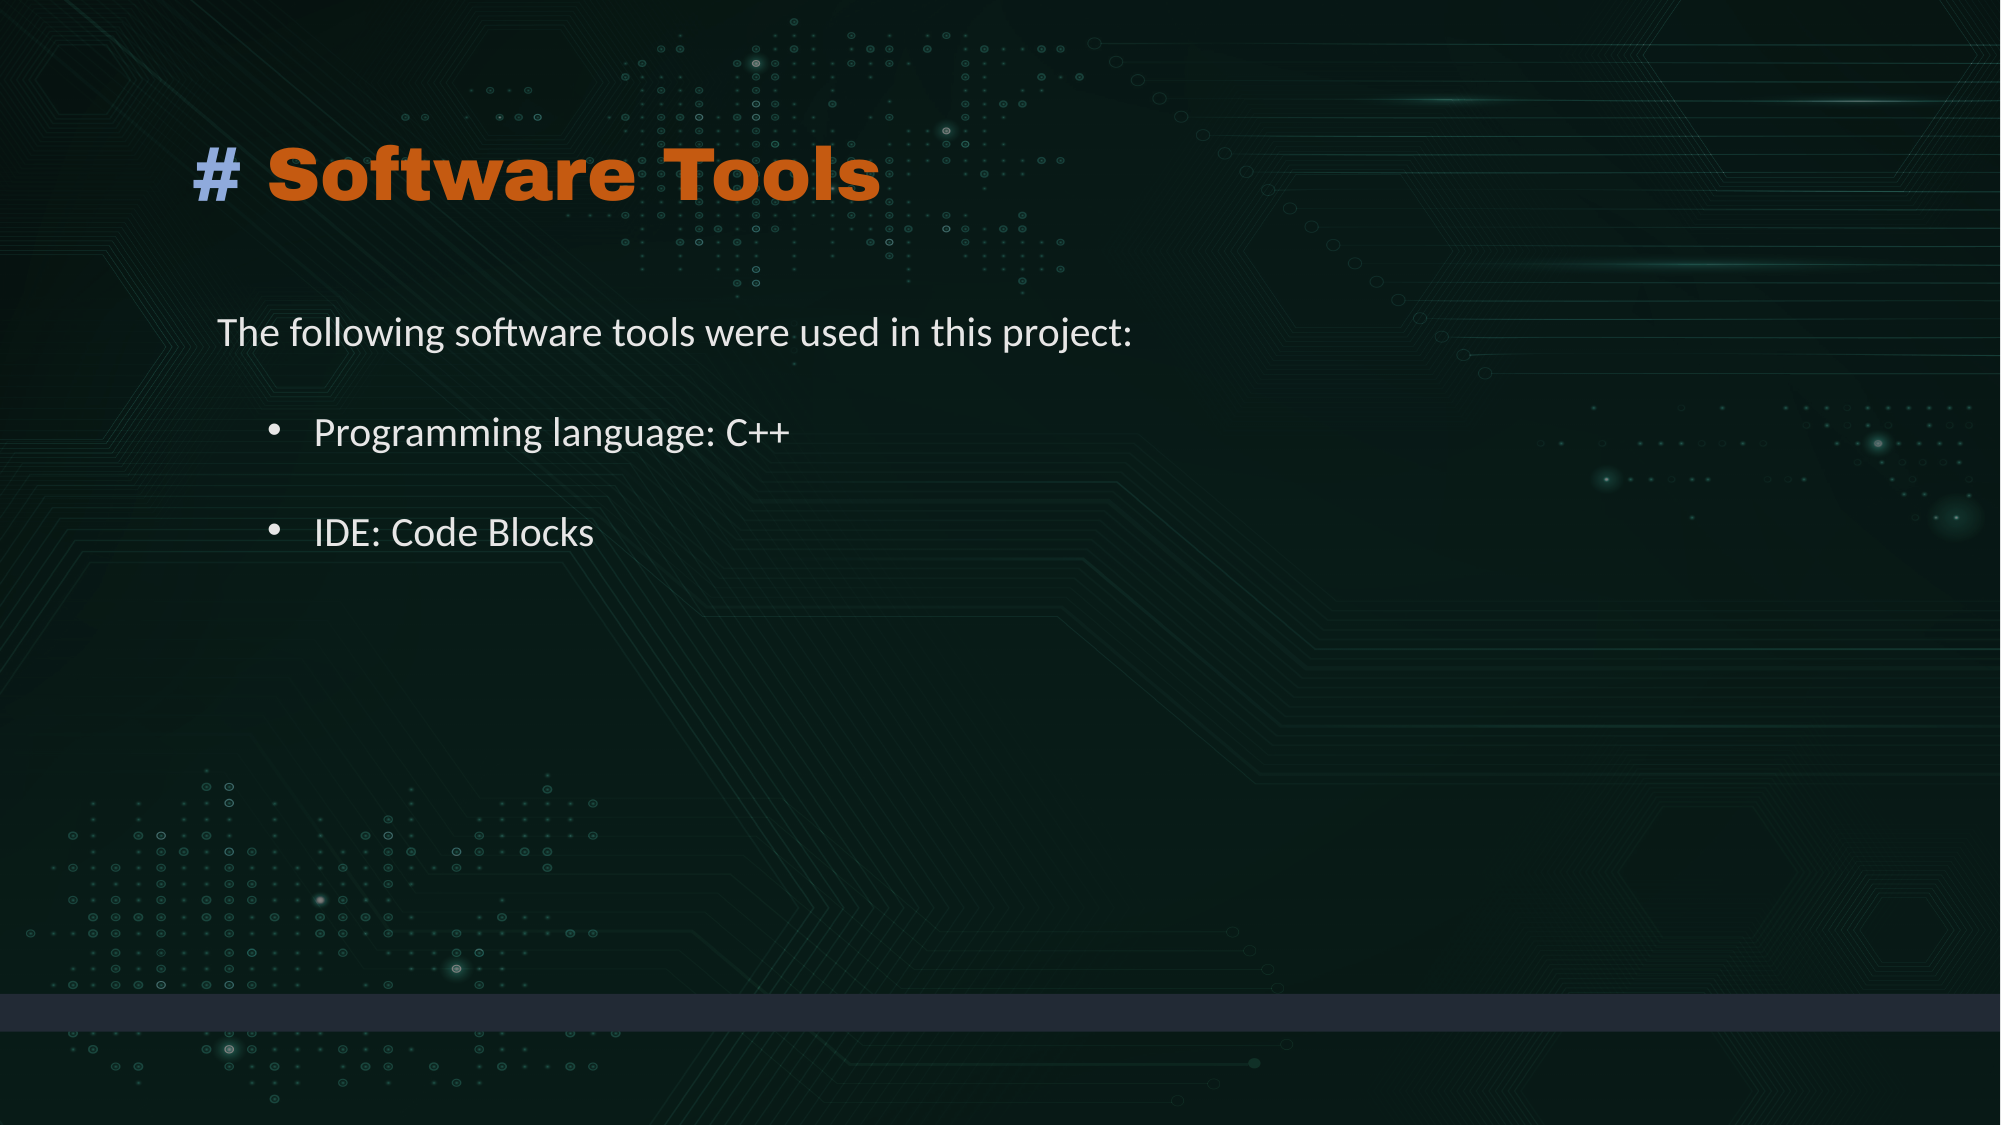

# Software Tools
The following software tools were used in this project:

Programming language: C++

IDE: Code Blocks